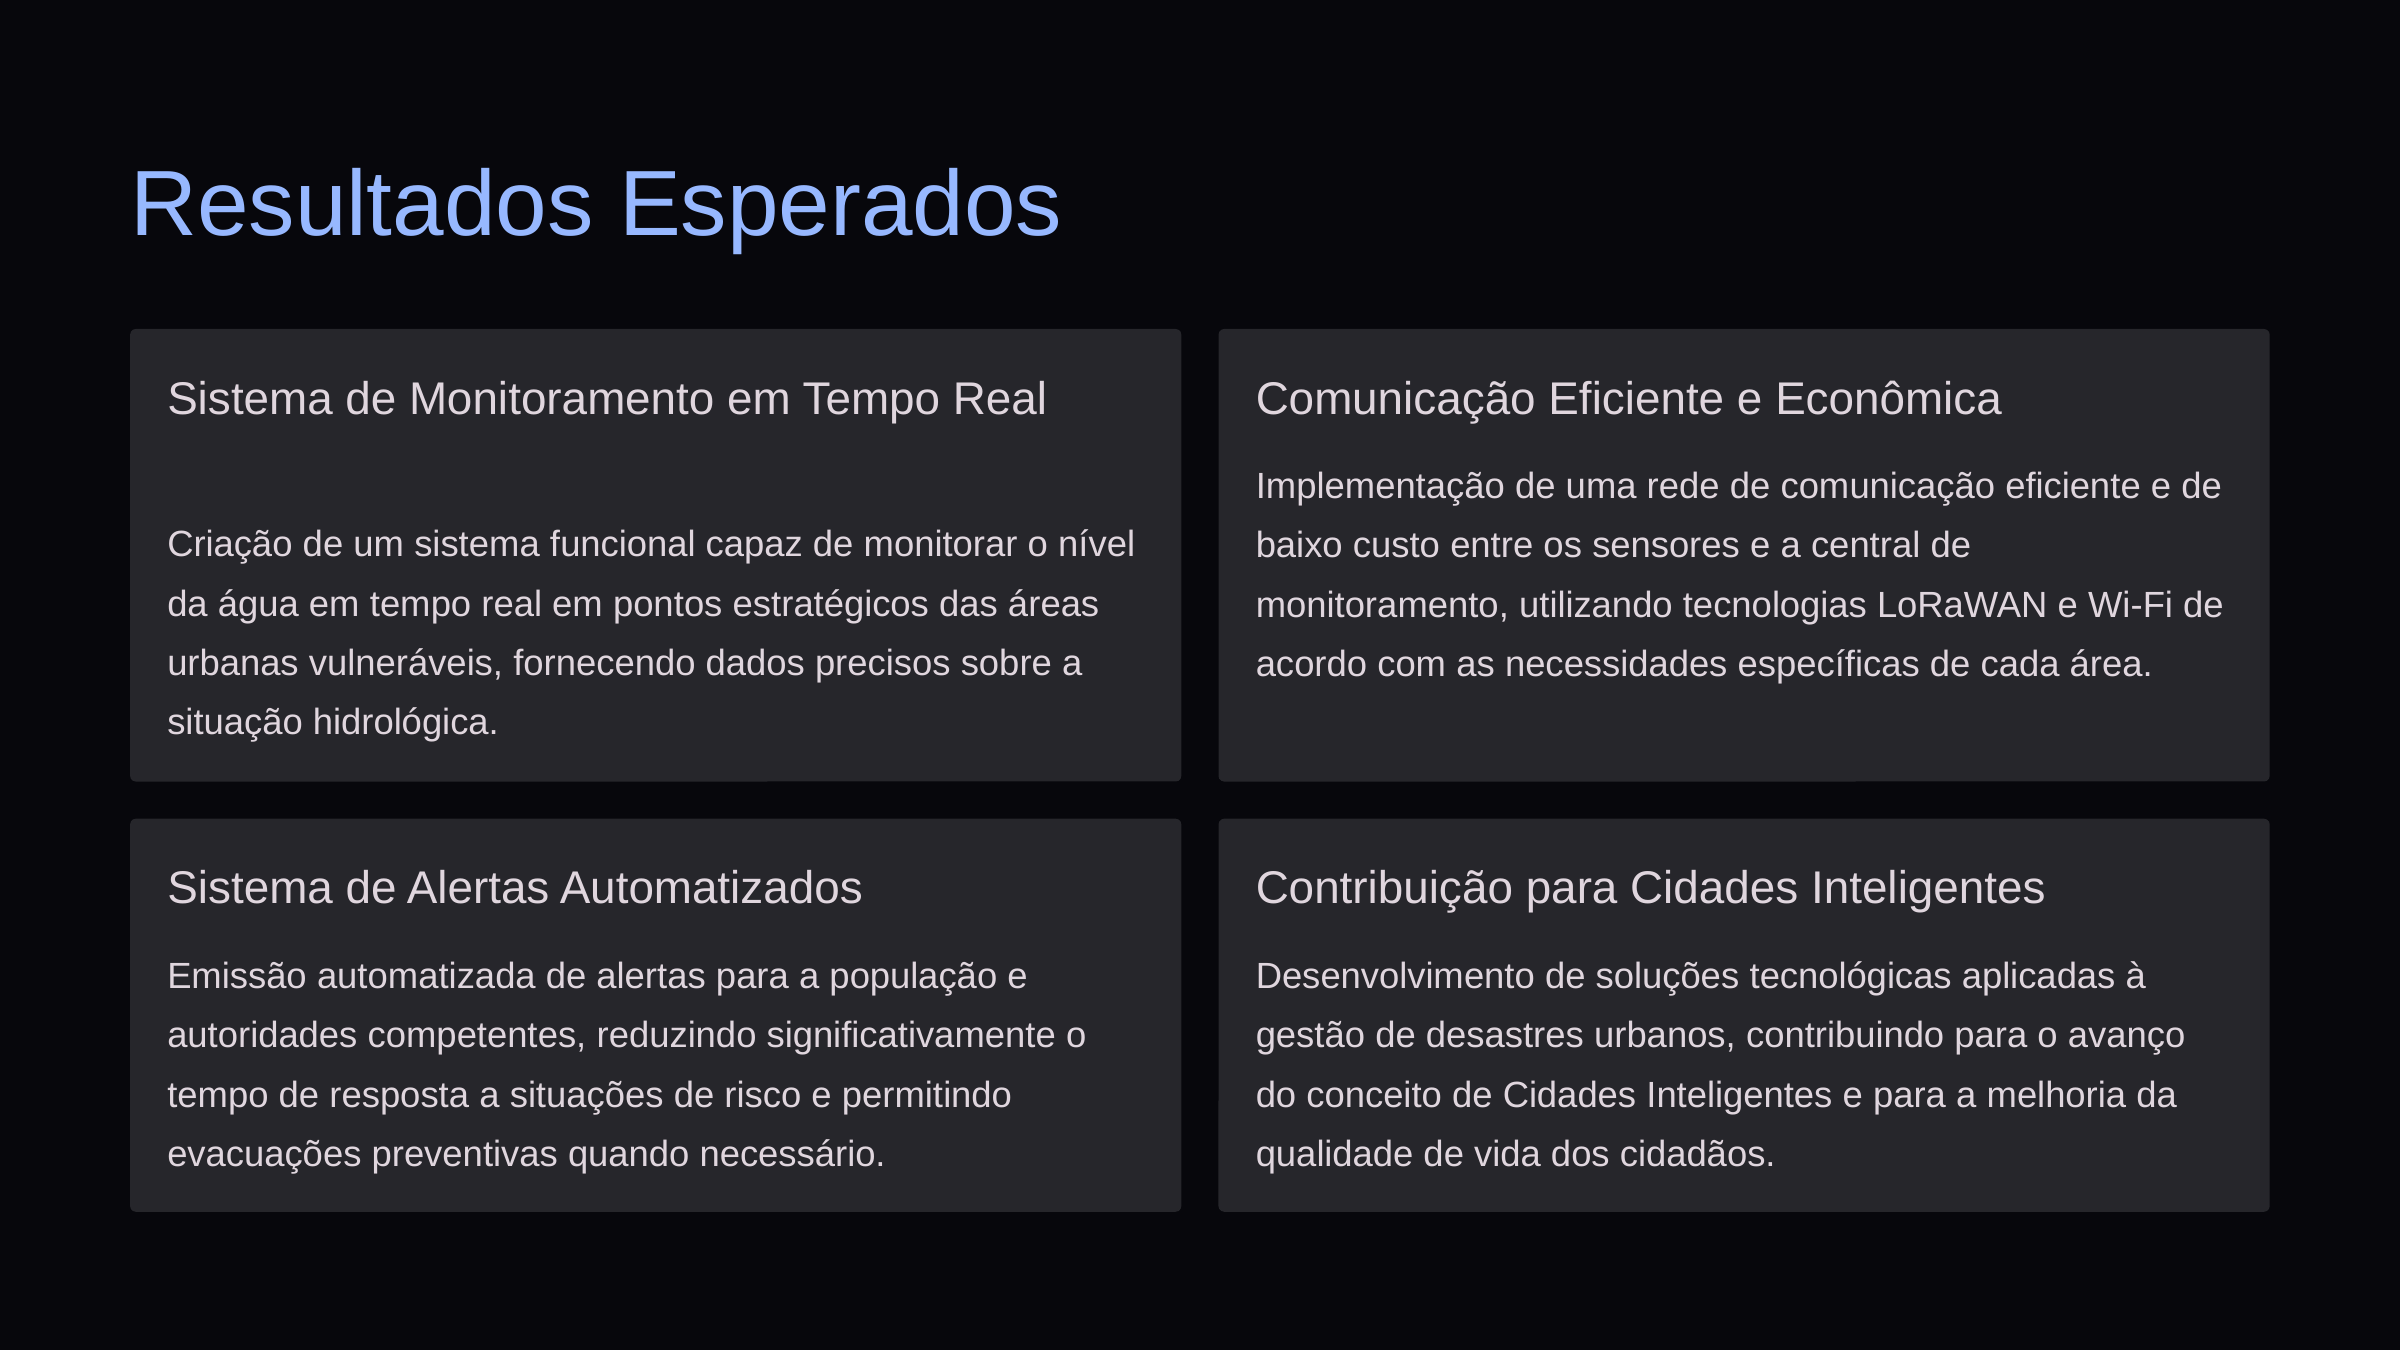

Resultados Esperados

Sistema de Monitoramento em Tempo Real
Comunicação Eficiente e Econômica
Implementação de uma rede de comunicação eficiente e de baixo custo entre os sensores e a central de monitoramento, utilizando tecnologias LoRaWAN e Wi-Fi de acordo com as necessidades específicas de cada área.
Criação de um sistema funcional capaz de monitorar o nível da água em tempo real em pontos estratégicos das áreas urbanas vulneráveis, fornecendo dados precisos sobre a situação hidrológica.

Sistema de Alertas Automatizados
Contribuição para Cidades Inteligentes
Emissão automatizada de alertas para a população e autoridades competentes, reduzindo significativamente o tempo de resposta a situações de risco e permitindo evacuações preventivas quando necessário.
Desenvolvimento de soluções tecnológicas aplicadas à gestão de desastres urbanos, contribuindo para o avanço do conceito de Cidades Inteligentes e para a melhoria da qualidade de vida dos cidadãos.